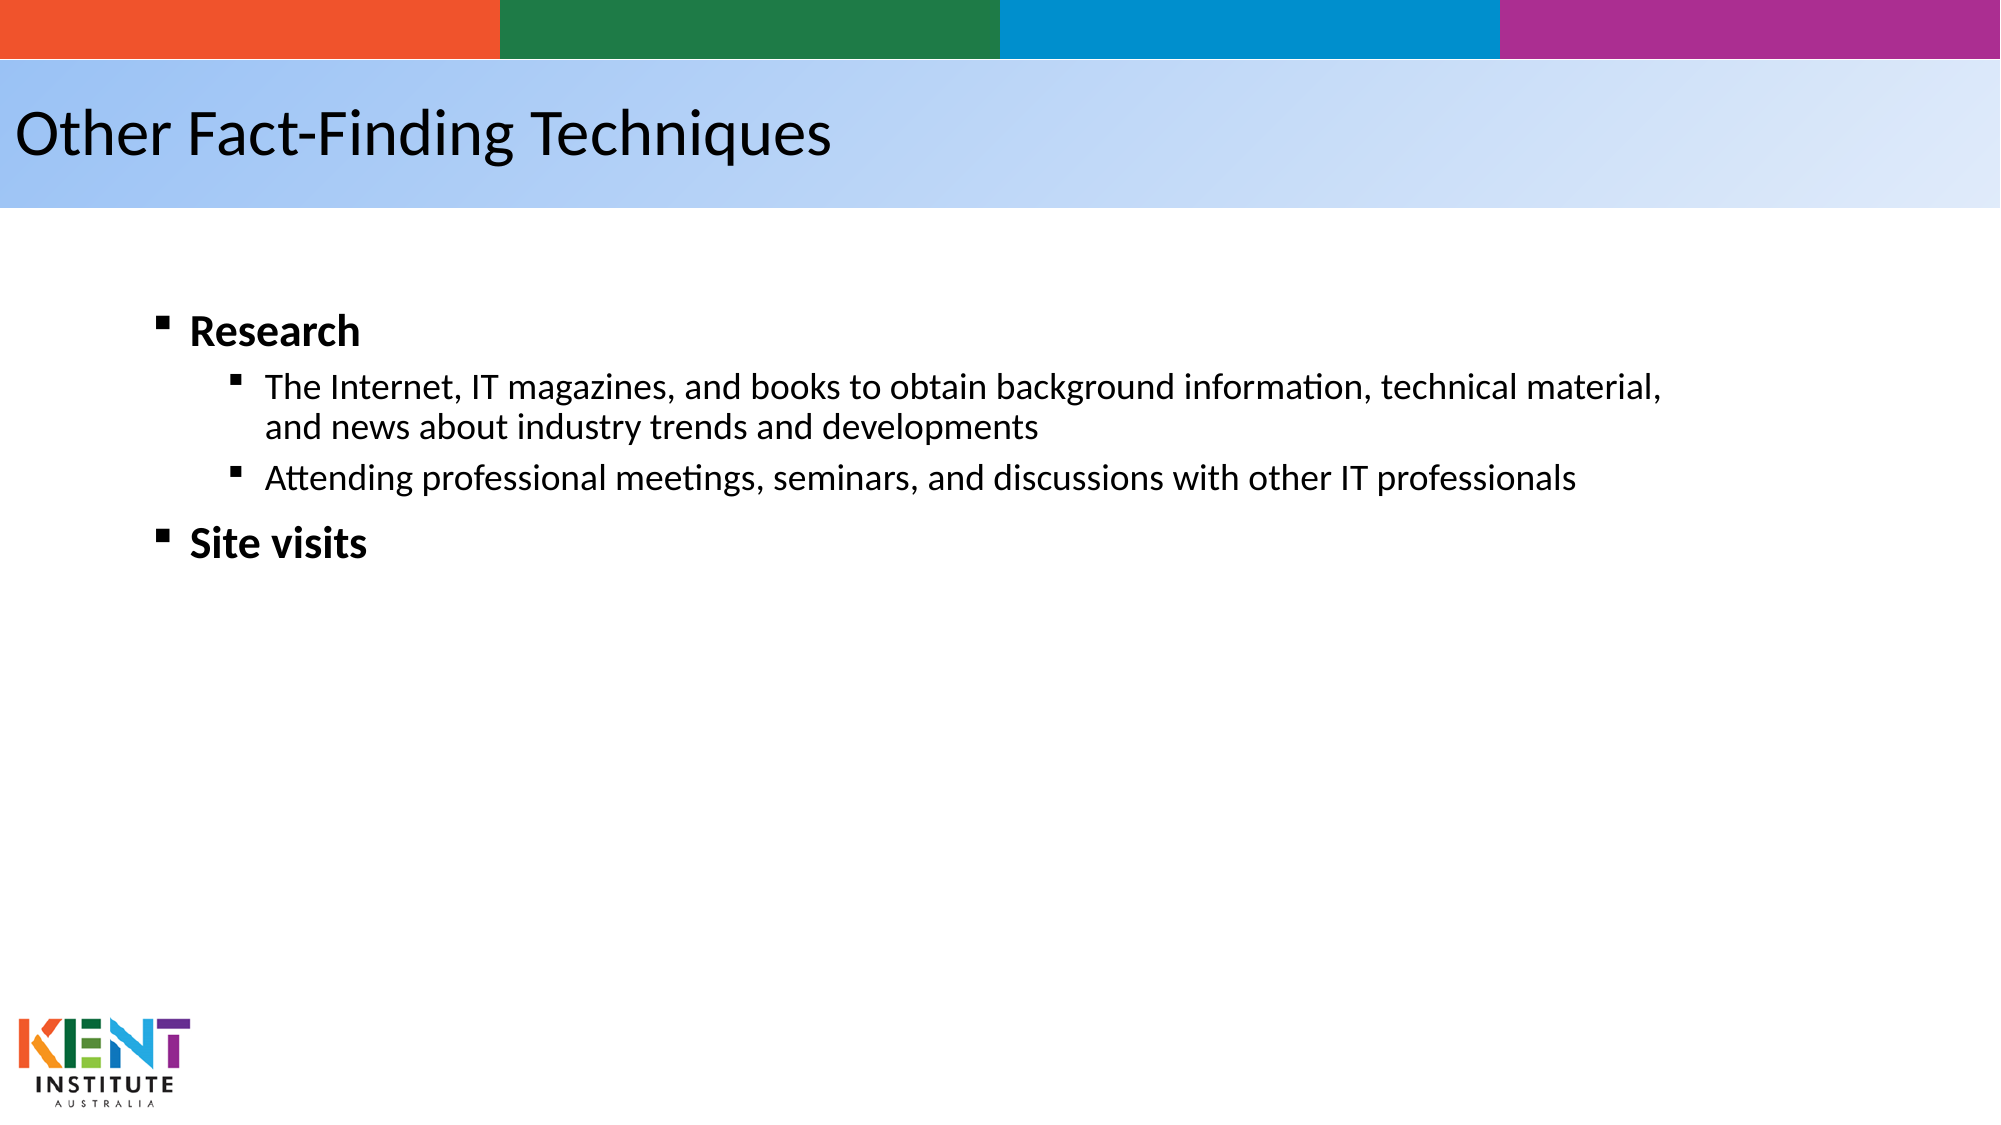

# Other Fact-Finding Techniques
Research
The Internet, IT magazines, and books to obtain background information, technical material, and news about industry trends and developments
Attending professional meetings, seminars, and discussions with other IT professionals
Site visits
50